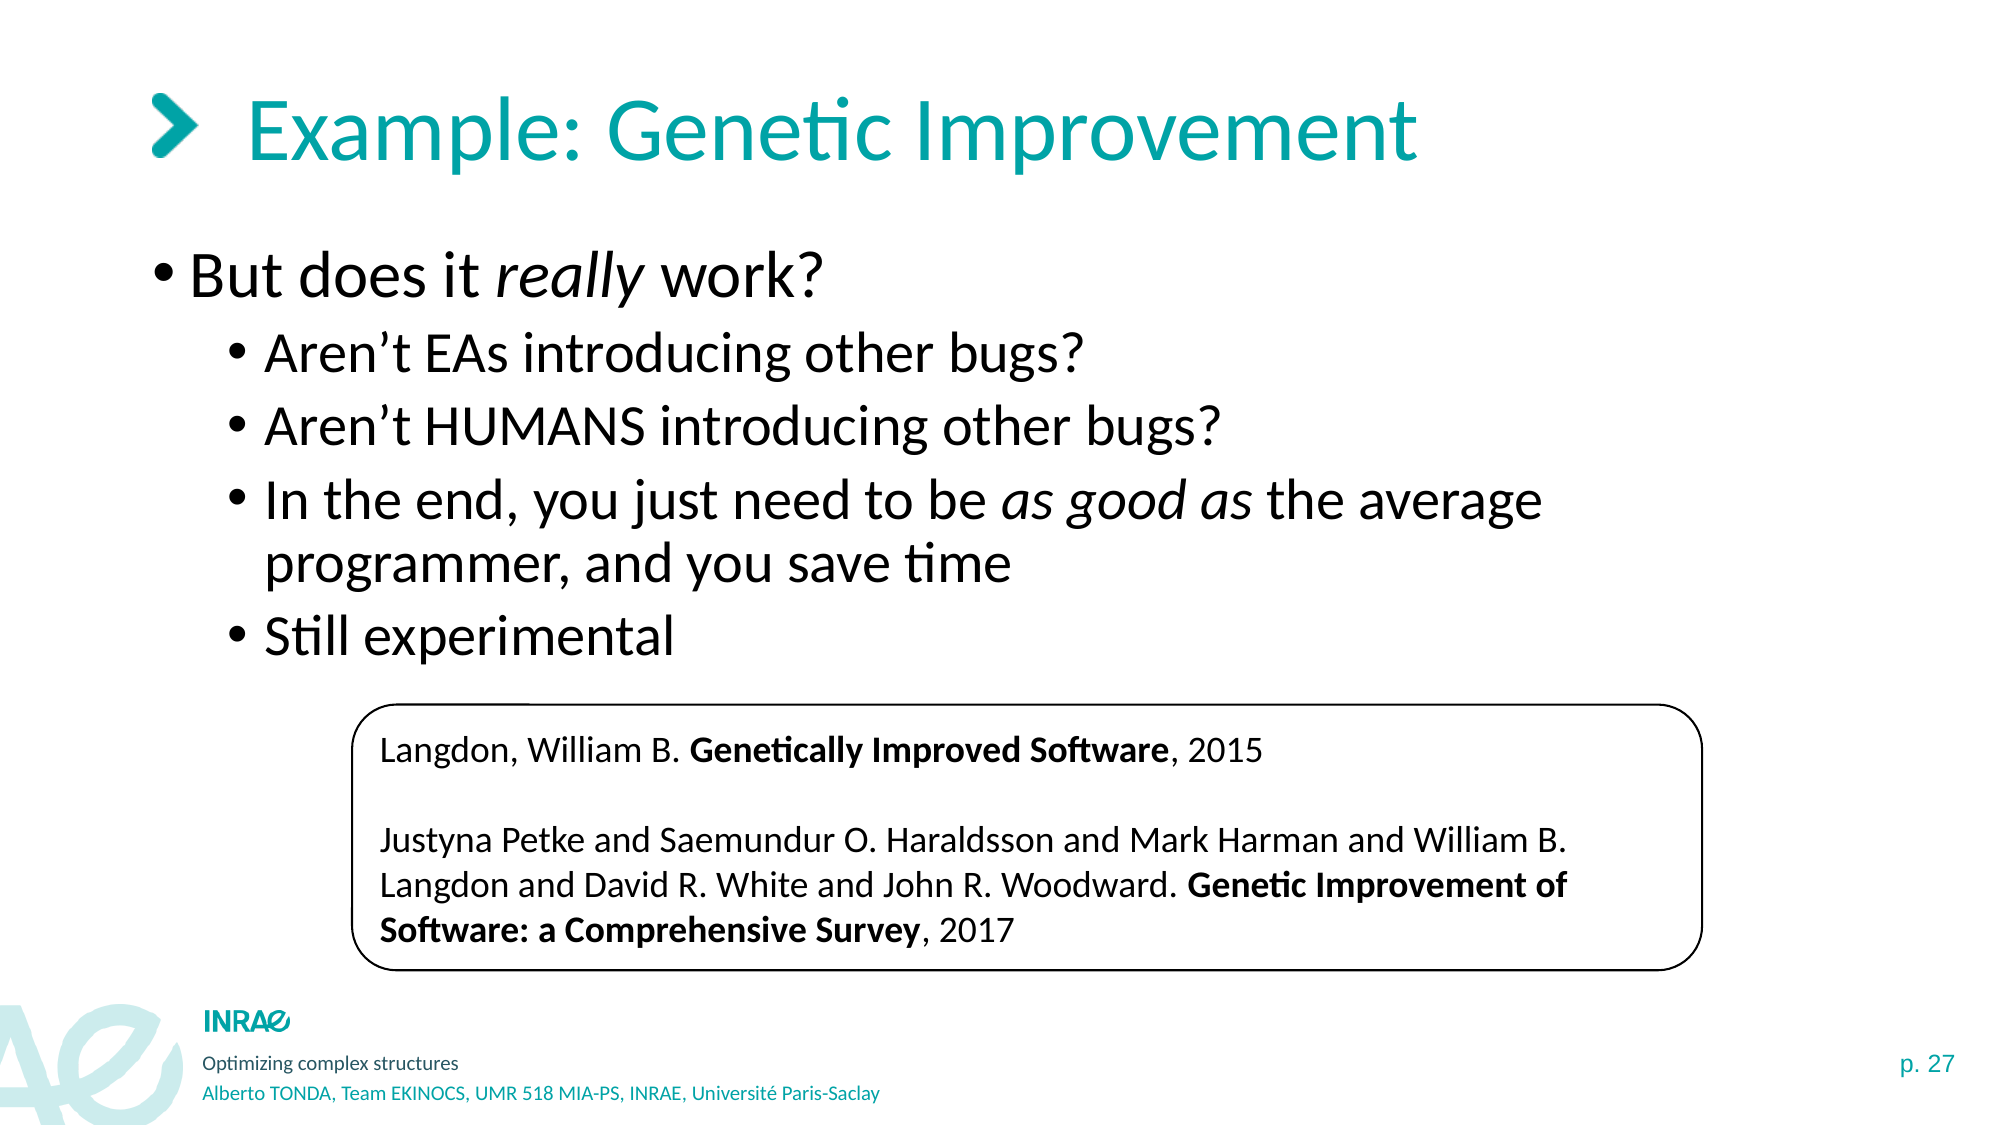

# Example: Genetic Improvement
But does it really work?
Aren’t EAs introducing other bugs?
Aren’t HUMANS introducing other bugs?
In the end, you just need to be as good as the average programmer, and you save time
Still experimental
Langdon, William B. Genetically Improved Software, 2015

Justyna Petke and Saemundur O. Haraldsson and Mark Harman and William B. Langdon and David R. White and John R. Woodward. Genetic Improvement of Software: a Comprehensive Survey, 2017